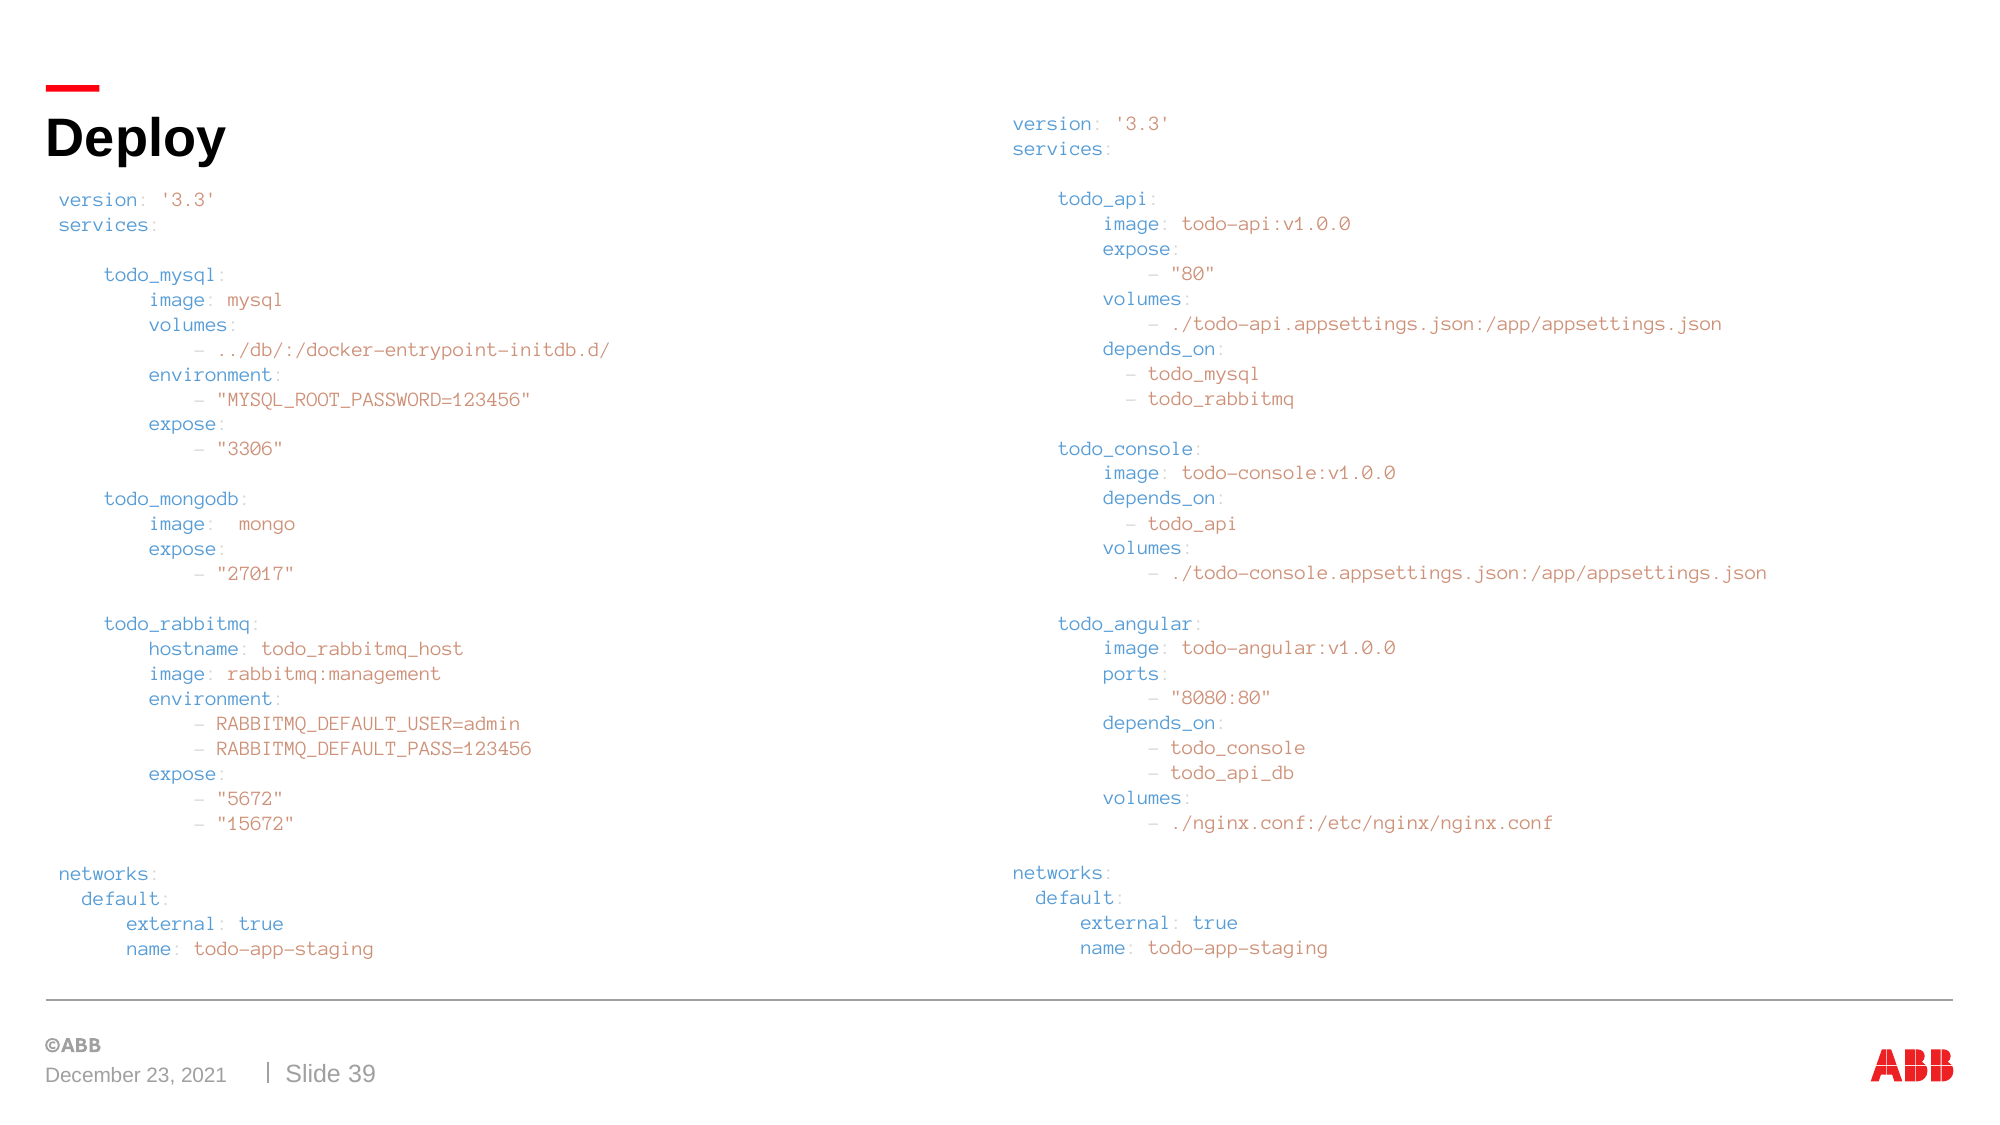

# Deploy
version: '3.3'
services:
    todo_api:
        image: todo-api:v1.0.0
        expose:
            - "80"
        volumes:
            - ./todo-api.appsettings.json:/app/appsettings.json
        depends_on:
          - todo_mysql
          - todo_rabbitmq
    todo_console:
        image: todo-console:v1.0.0
        depends_on:
          - todo_api
        volumes:
            - ./todo-console.appsettings.json:/app/appsettings.json
    todo_angular:
        image: todo-angular:v1.0.0
        ports:
            - "8080:80"
        depends_on:
            - todo_console
            - todo_api_db
        volumes:
            - ./nginx.conf:/etc/nginx/nginx.conf
networks:
  default:
      external: true
      name: todo-app-staging
version: '3.3'
services:
    todo_mysql:
        image: mysql
        volumes:
            - ../db/:/docker-entrypoint-initdb.d/
        environment:
            - "MYSQL_ROOT_PASSWORD=123456"
        expose:
            - "3306"
    todo_mongodb:
        image:  mongo
        expose:
            - "27017"
    todo_rabbitmq:
        hostname: todo_rabbitmq_host
        image: rabbitmq:management
        environment:
            - RABBITMQ_DEFAULT_USER=admin
            - RABBITMQ_DEFAULT_PASS=123456
        expose:
            - "5672"
            - "15672"
networks:
  default:
      external: true
      name: todo-app-staging

Slide 39
December 23, 2021